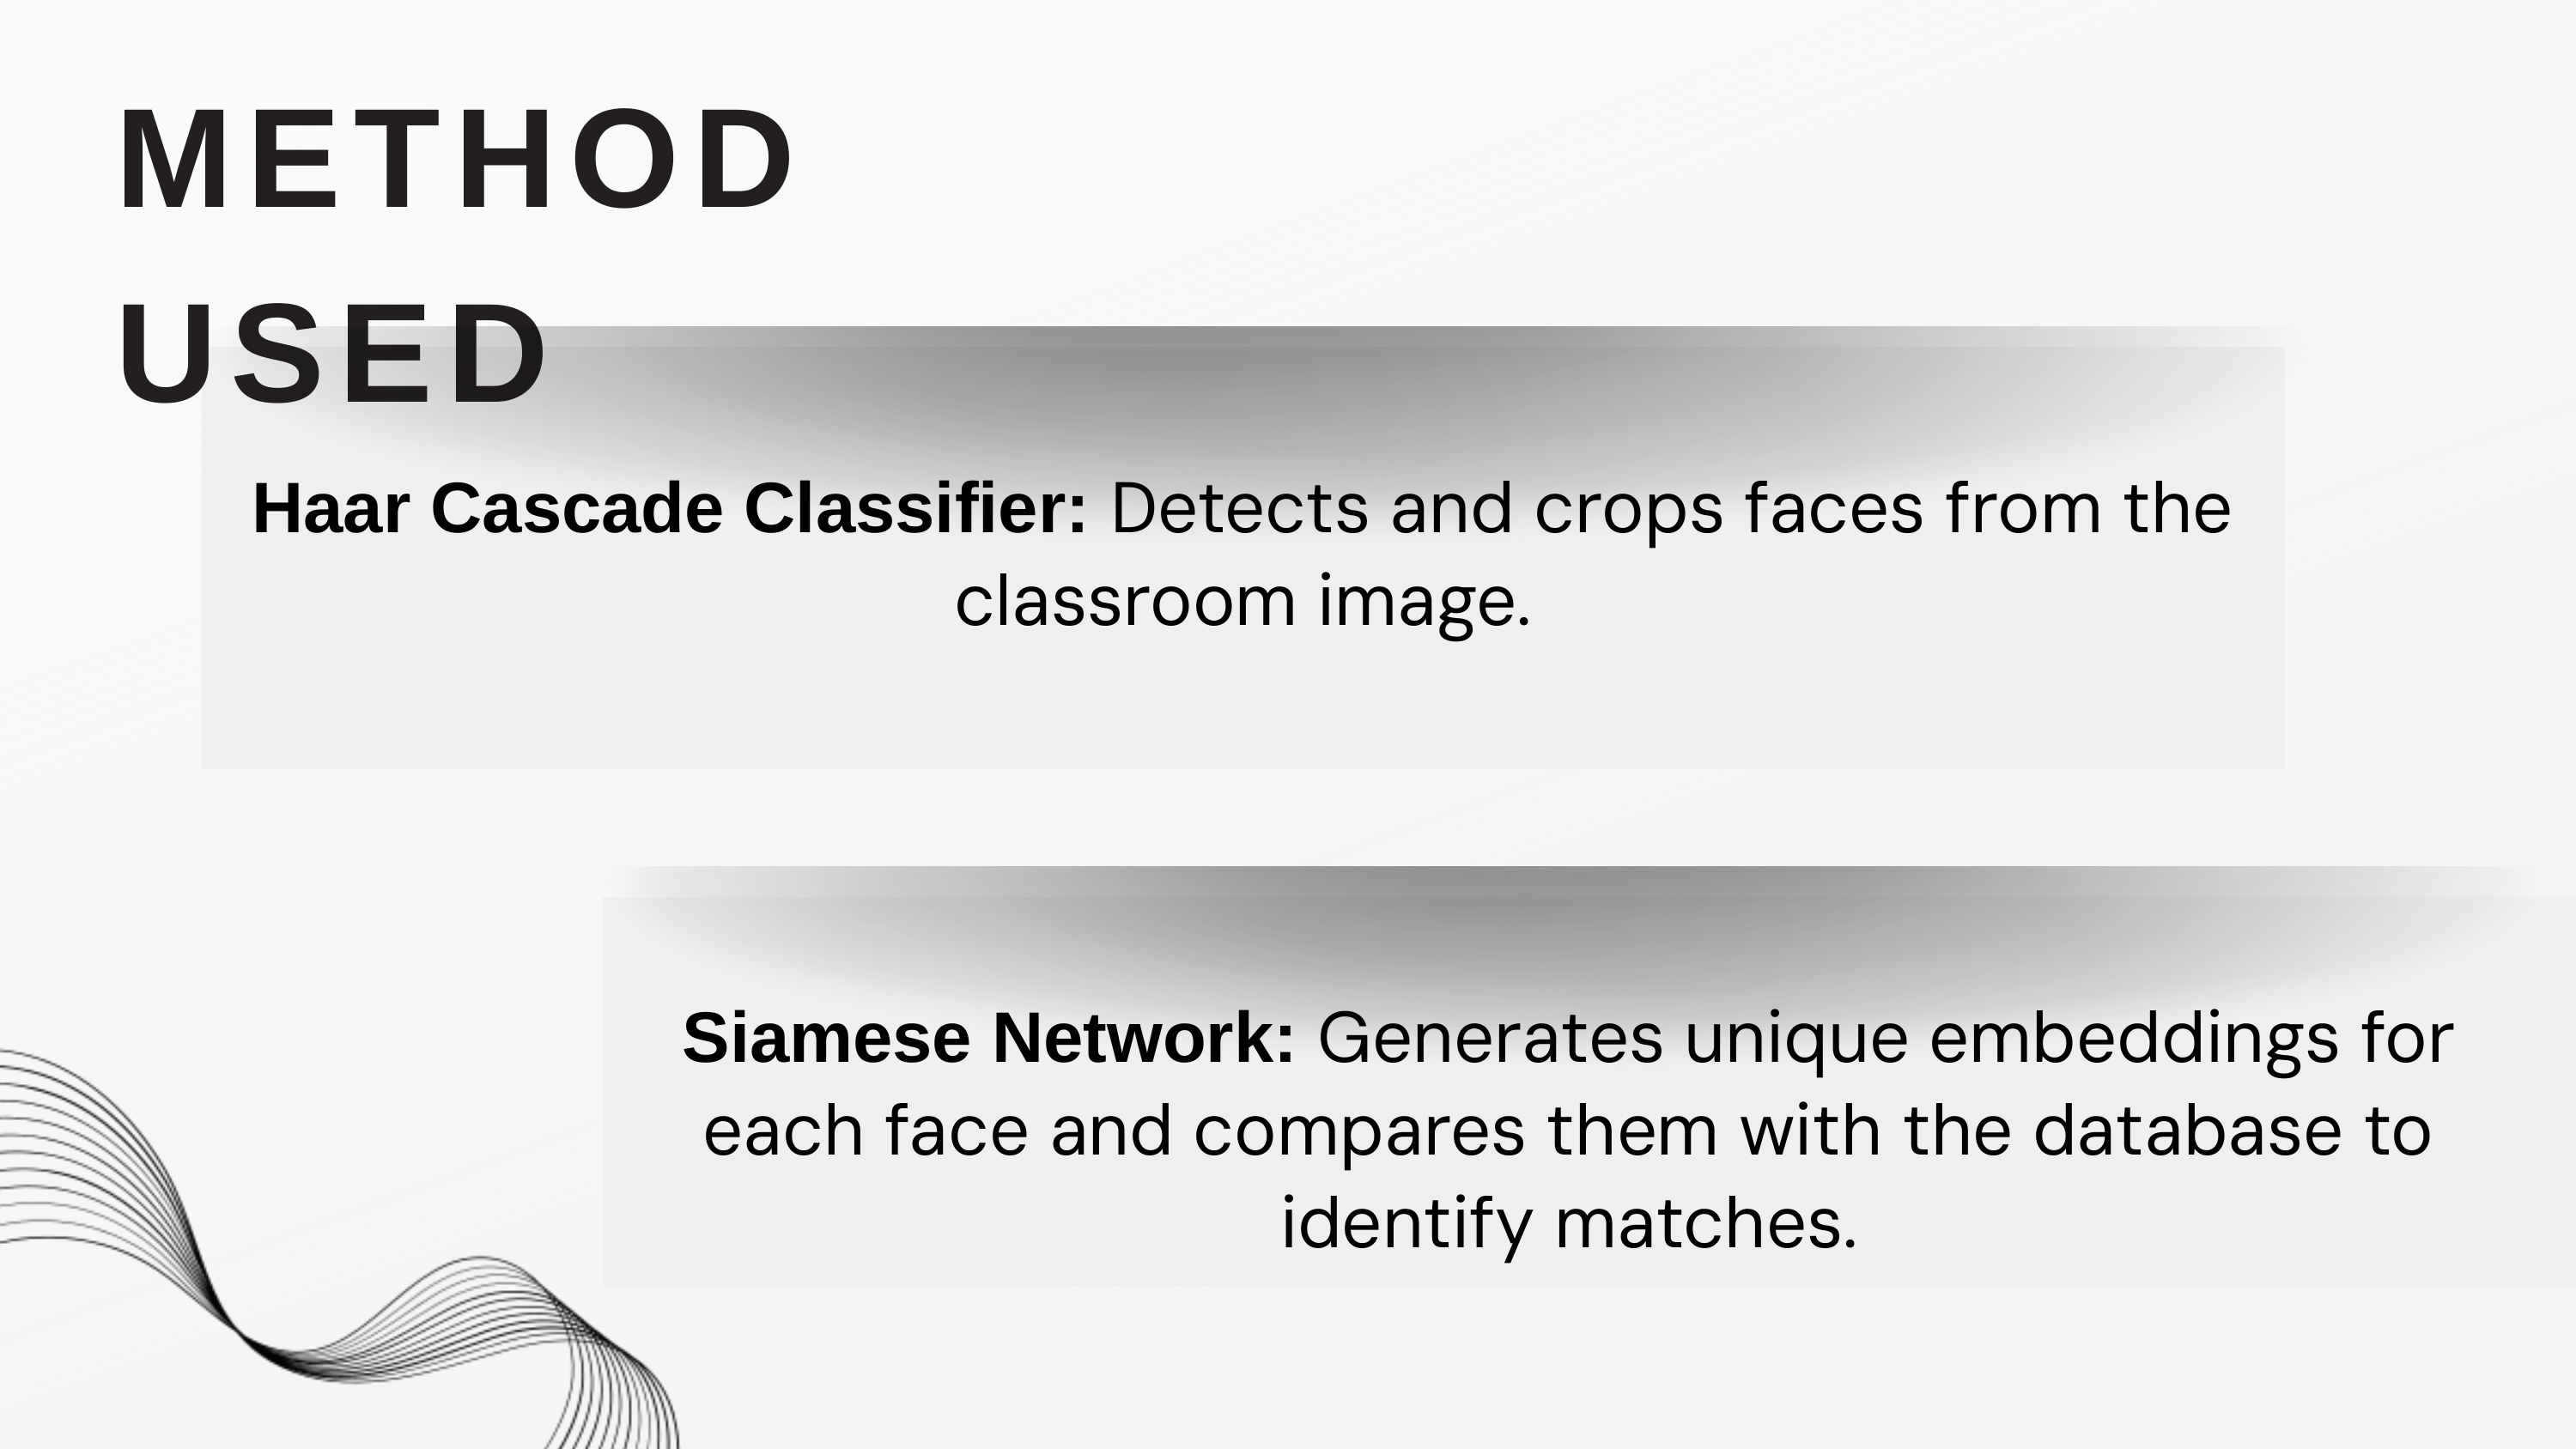

METHOD USED

Haar Cascade Classifier: Detects and crops faces from the classroom image.

Siamese Network: Generates unique embeddings for each face and compares them with the database to identify matches.